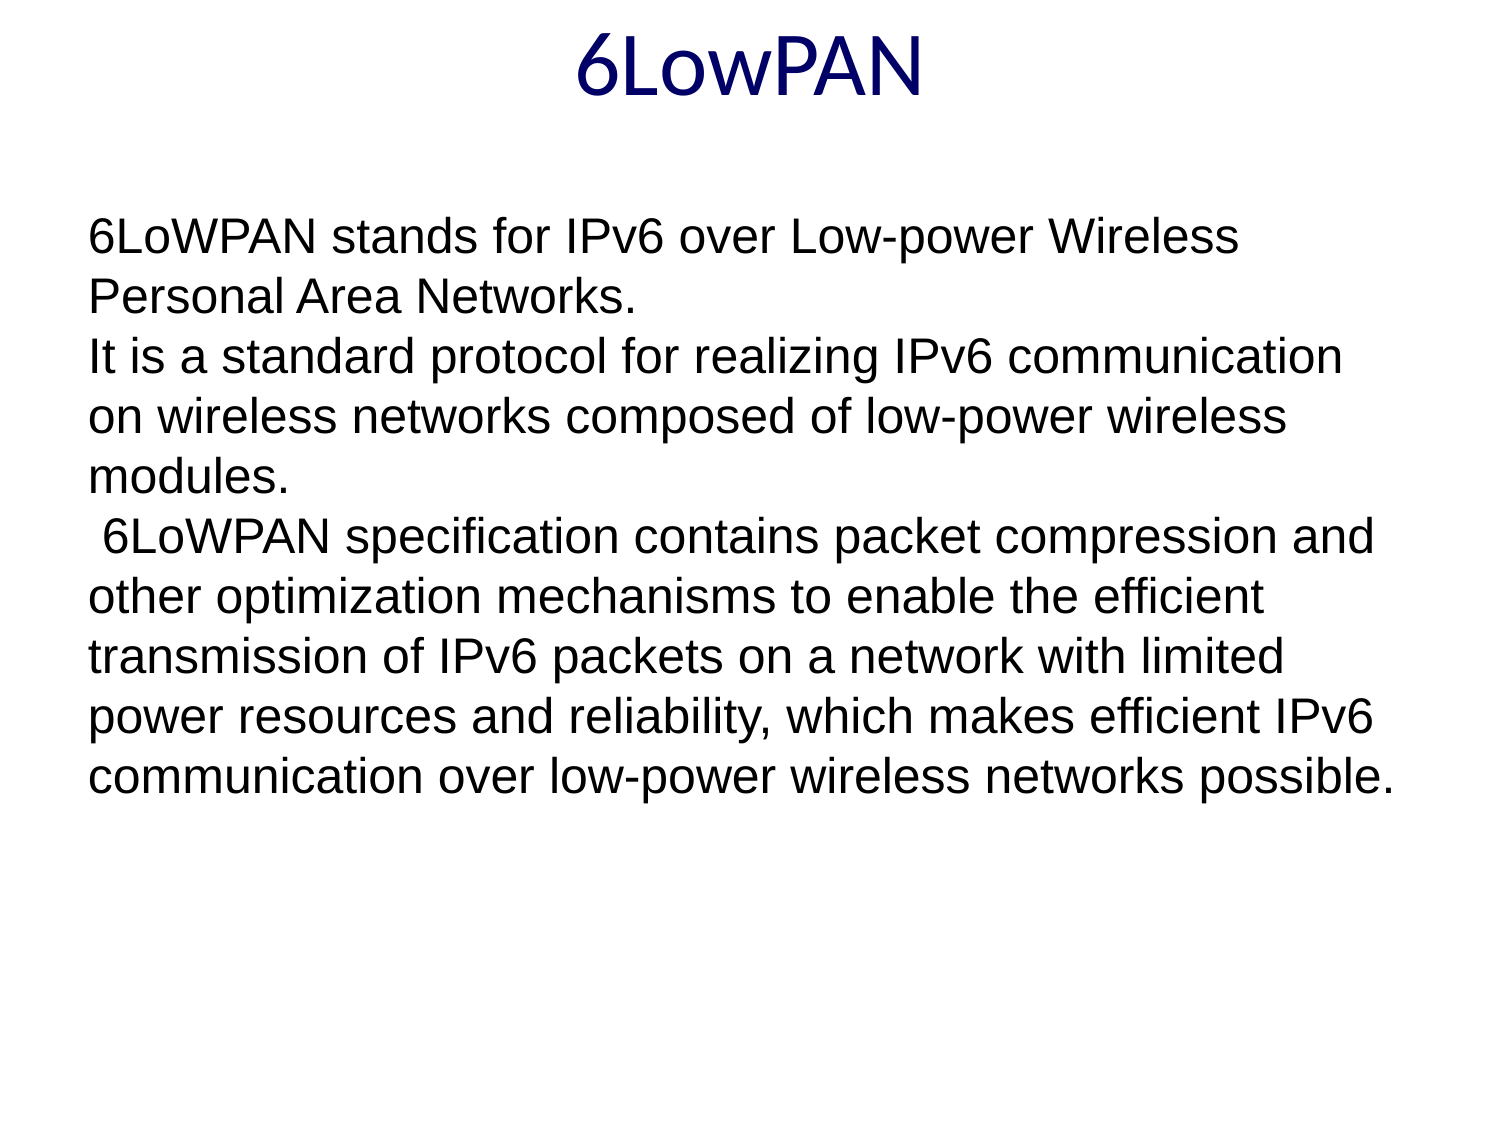

6LowPAN
6LoWPAN stands for IPv6 over Low-power Wireless Personal Area Networks.
It is a standard protocol for realizing IPv6 communication on wireless networks composed of low-power wireless modules.
 6LoWPAN specification contains packet compression and other optimization mechanisms to enable the efficient transmission of IPv6 packets on a network with limited power resources and reliability, which makes efficient IPv6 communication over low-power wireless networks possible.